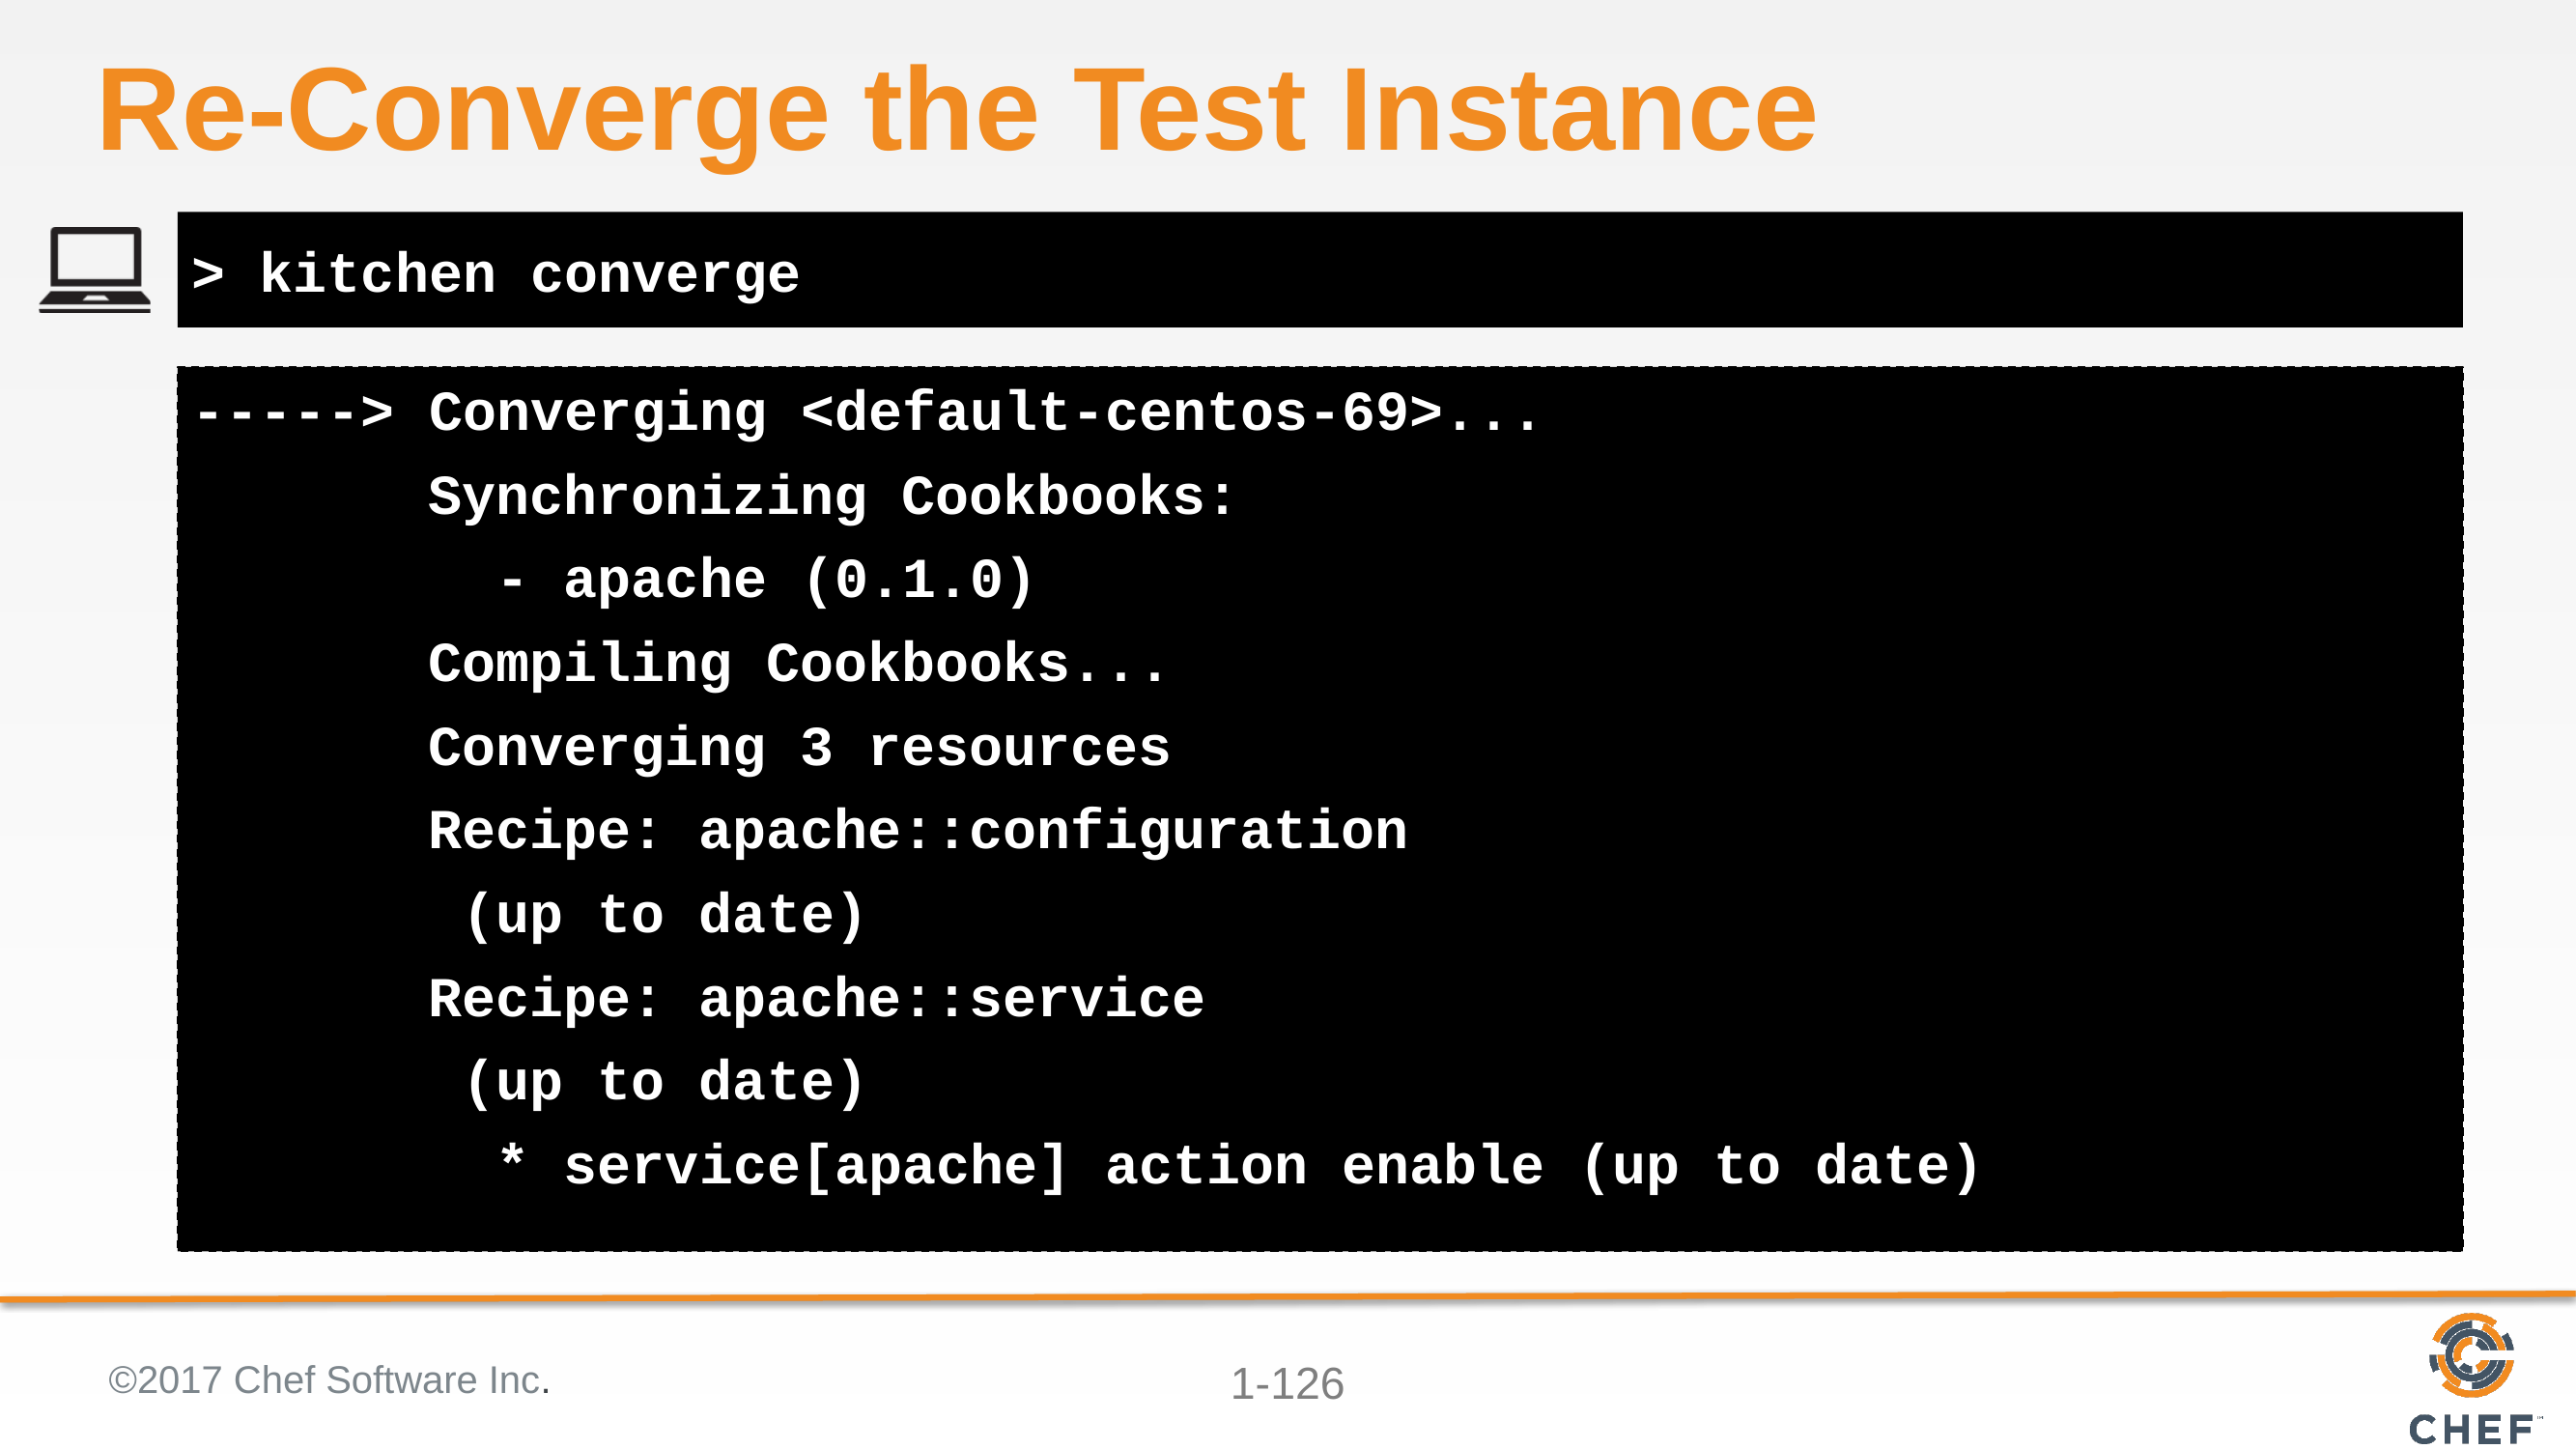

# Re-Converge the Test Instance
> kitchen converge
-----> Converging <default-centos-69>...
       Synchronizing Cookbooks:
         - apache (0.1.0)
       Compiling Cookbooks...
       Converging 3 resources
       Recipe: apache::configuration
        (up to date)
       Recipe: apache::service
        (up to date)
         * service[apache] action enable (up to date)